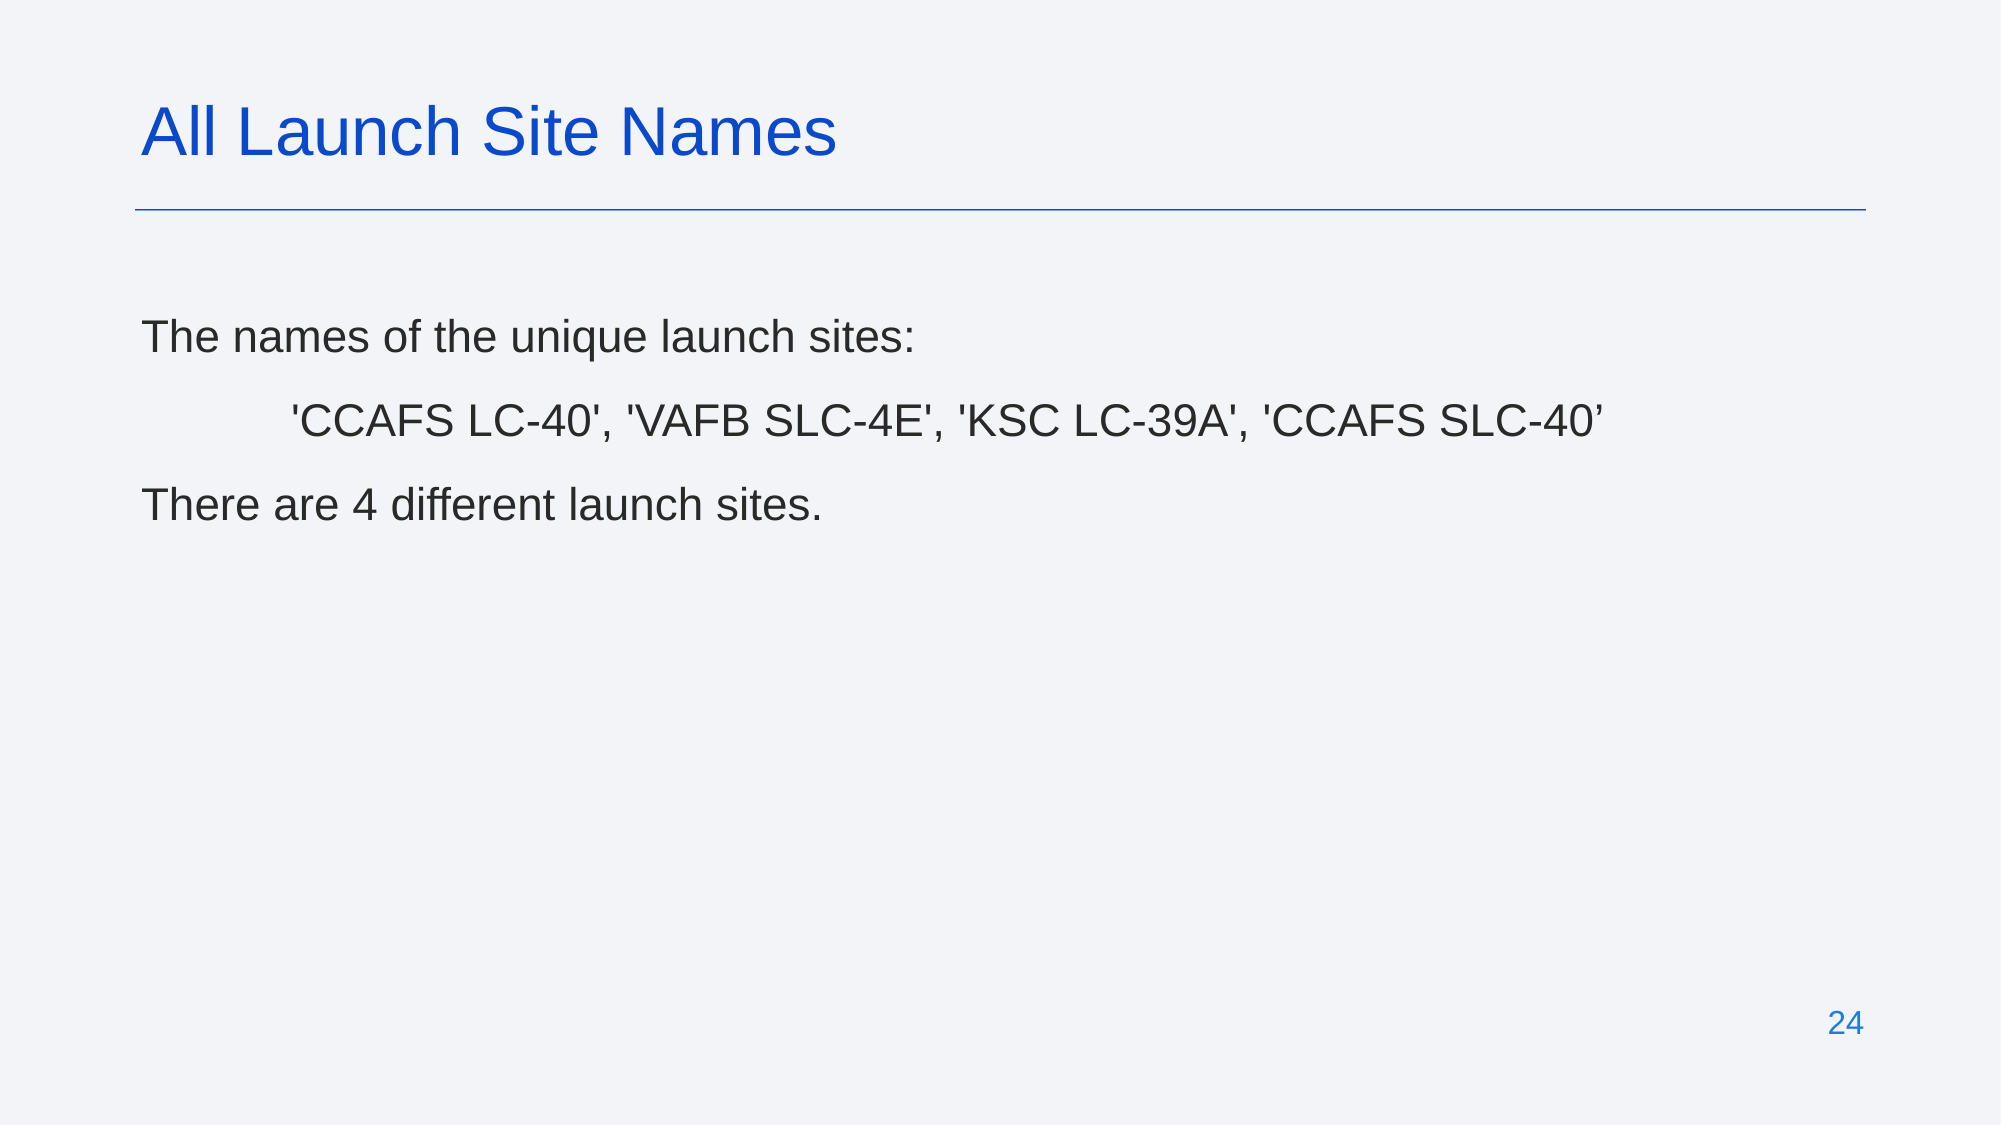

All Launch Site Names
The names of the unique launch sites:
	'CCAFS LC-40', 'VAFB SLC-4E', 'KSC LC-39A', 'CCAFS SLC-40’
There are 4 different launch sites.

24